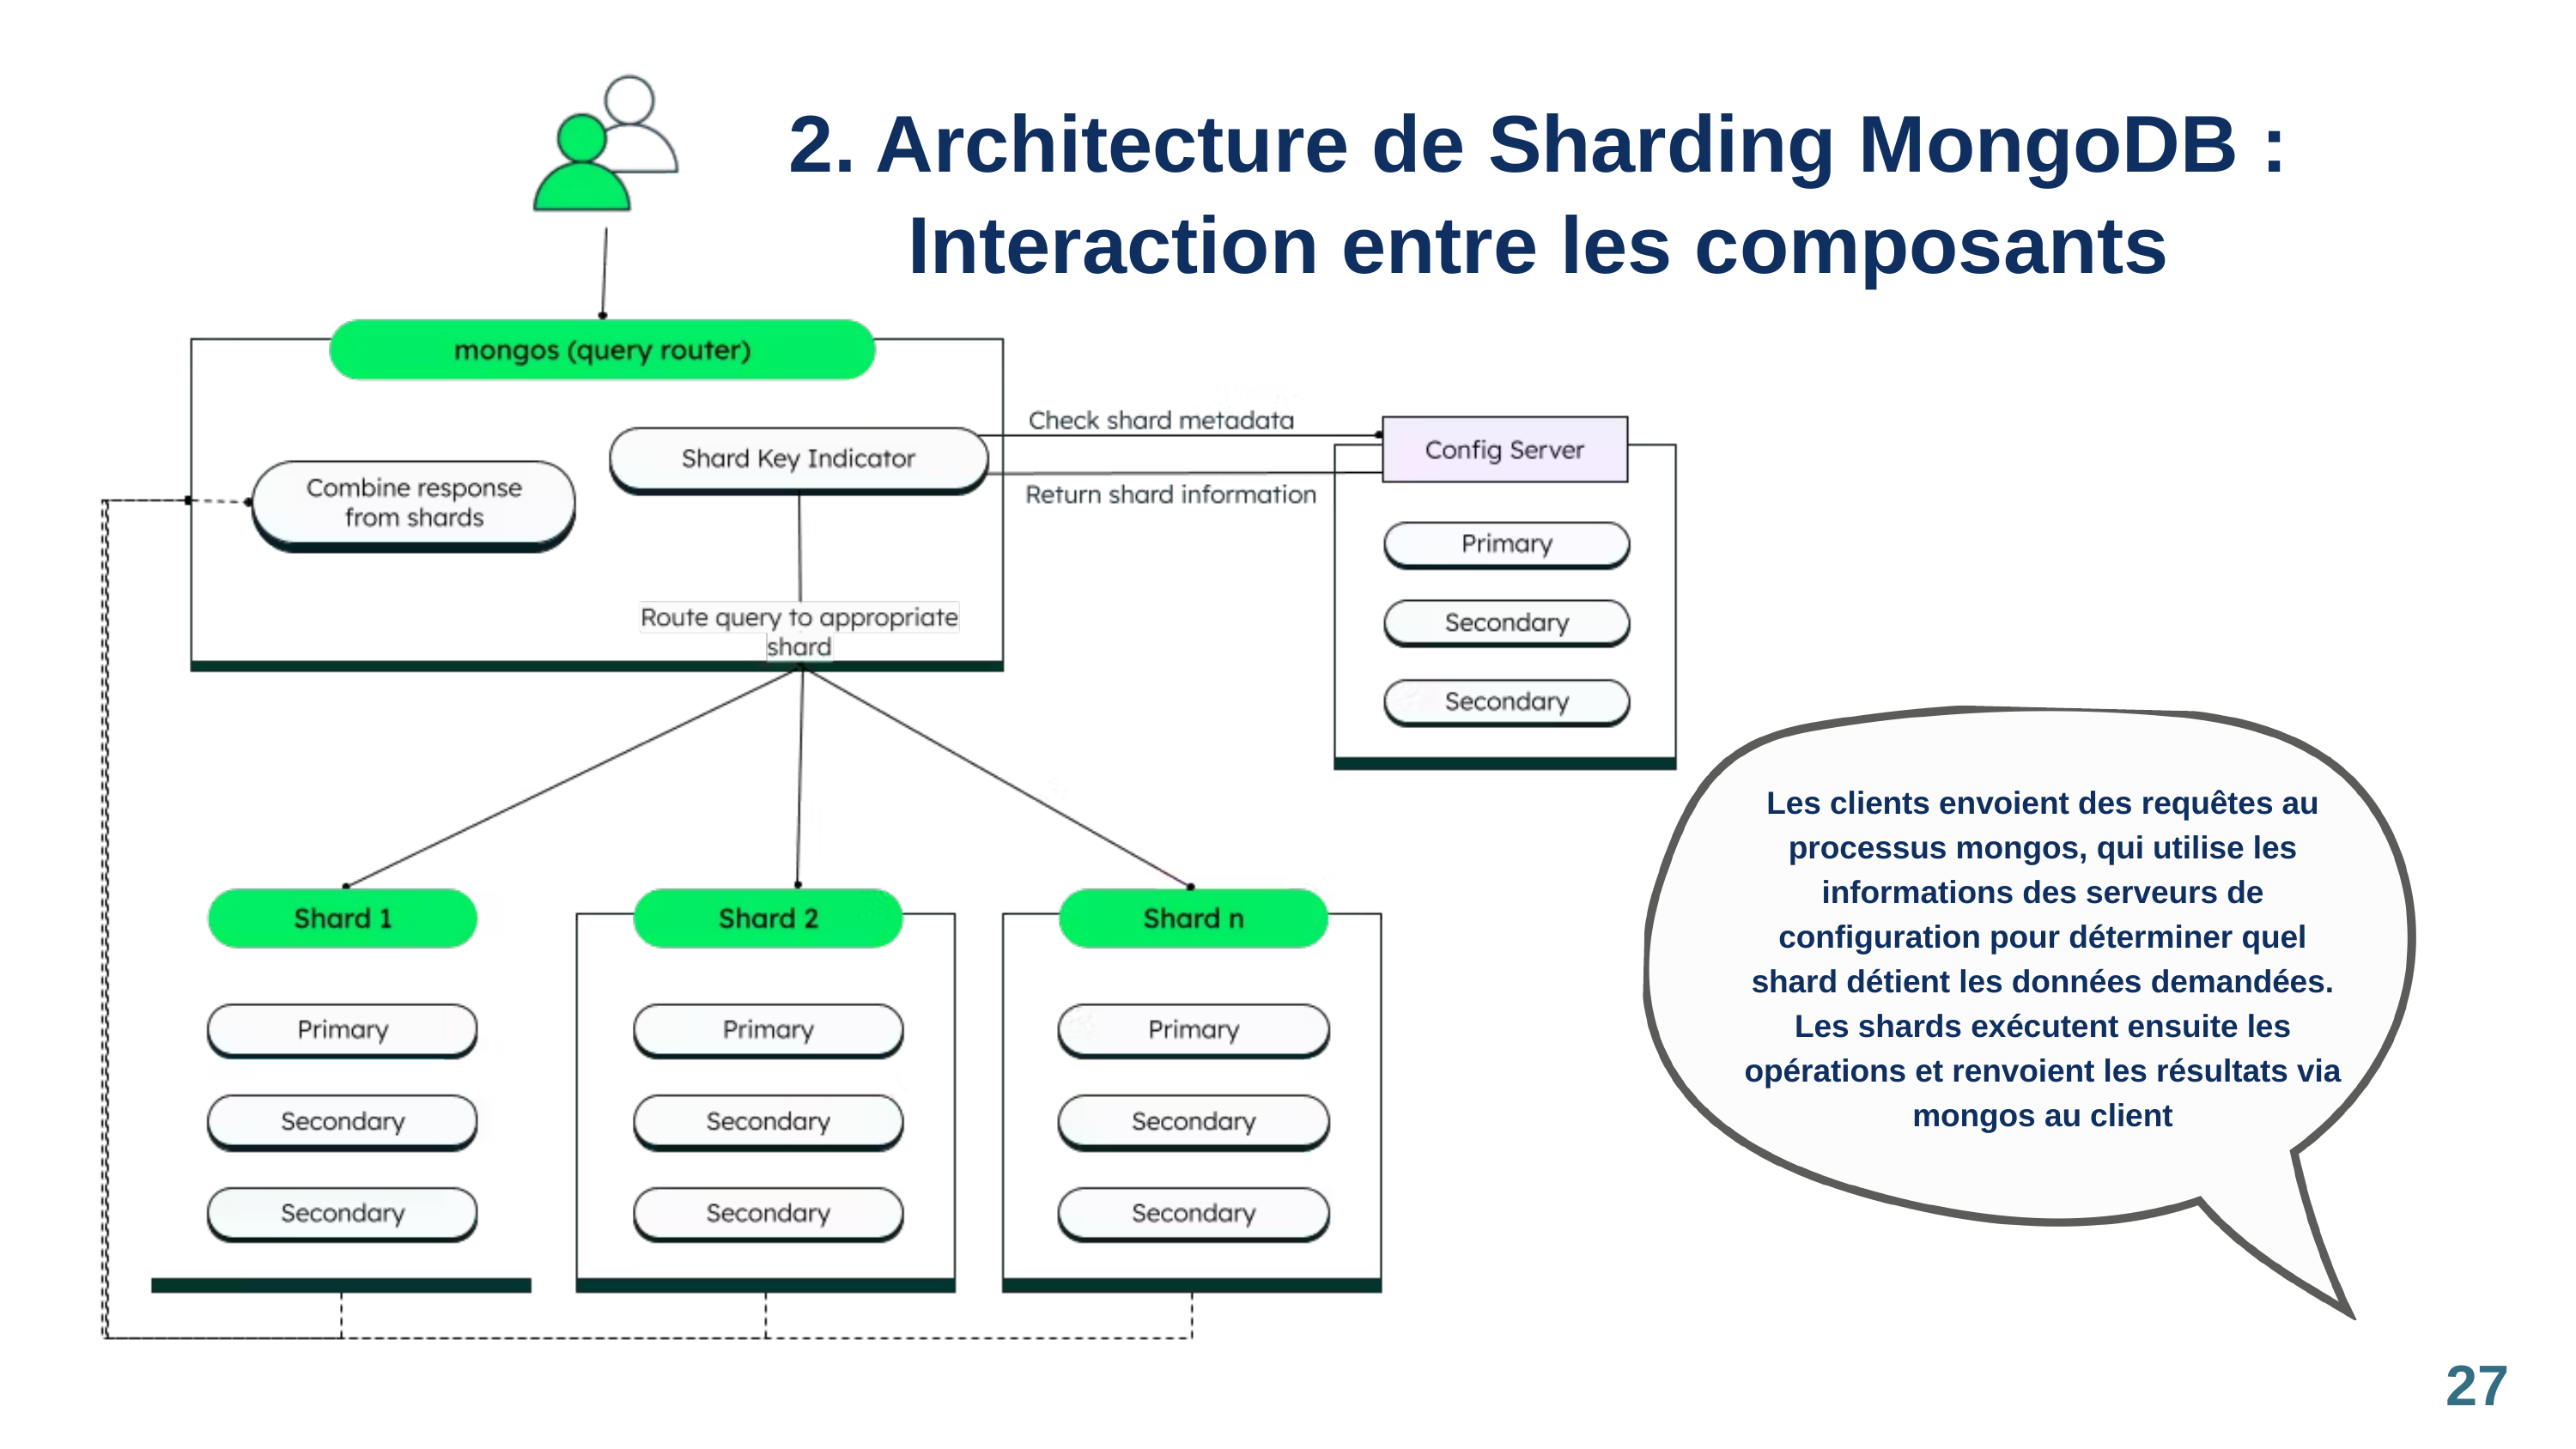

2. Architecture de Sharding MongoDB : Interaction entre les composants

Les clients envoient des requêtes au processus mongos, qui utilise les informations des serveurs de configuration pour déterminer quel shard détient les données demandées. Les shards exécutent ensuite les opérations et renvoient les résultats via mongos au client

27